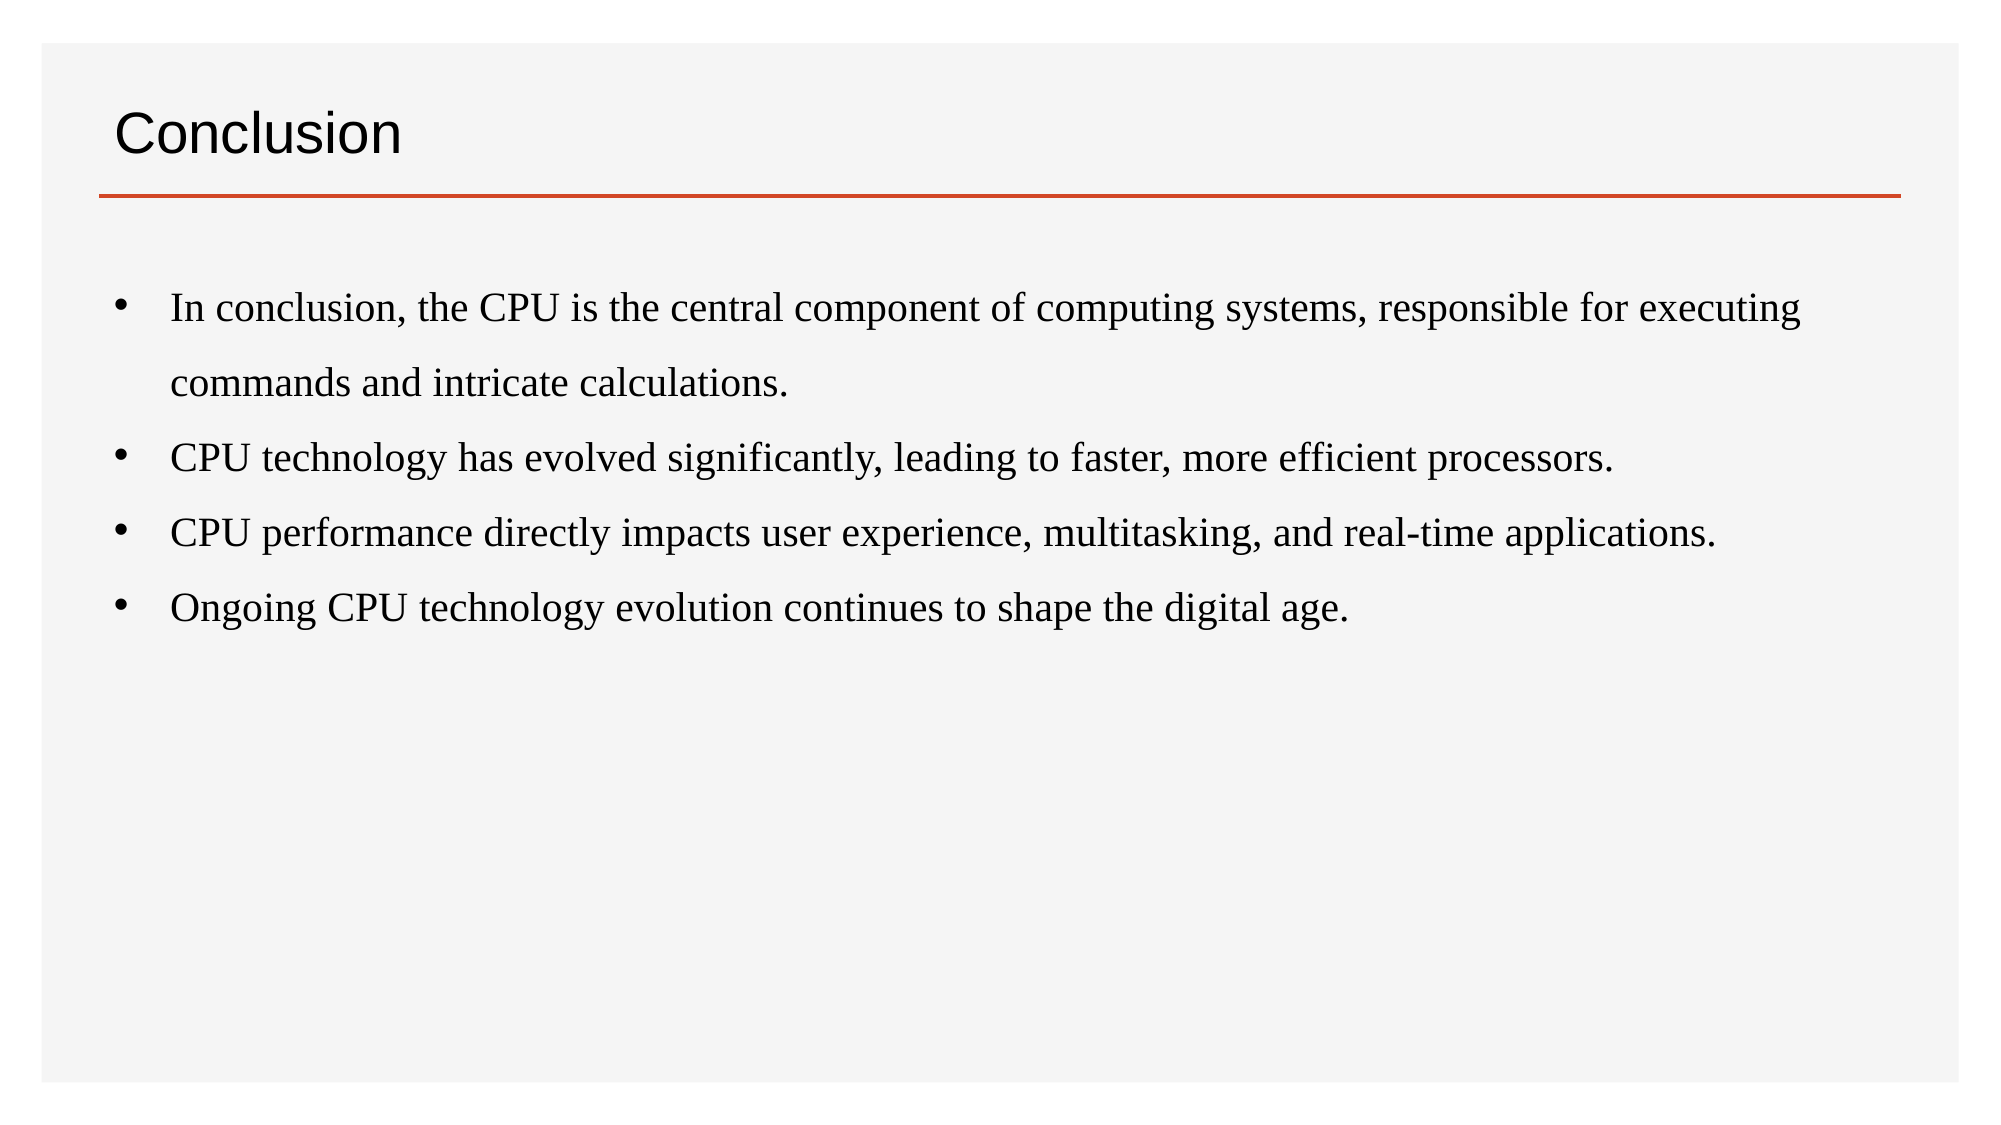

# Conclusion
In conclusion, the CPU is the central component of computing systems, responsible for executing commands and intricate calculations.
CPU technology has evolved significantly, leading to faster, more efficient processors.
CPU performance directly impacts user experience, multitasking, and real-time applications.
Ongoing CPU technology evolution continues to shape the digital age.